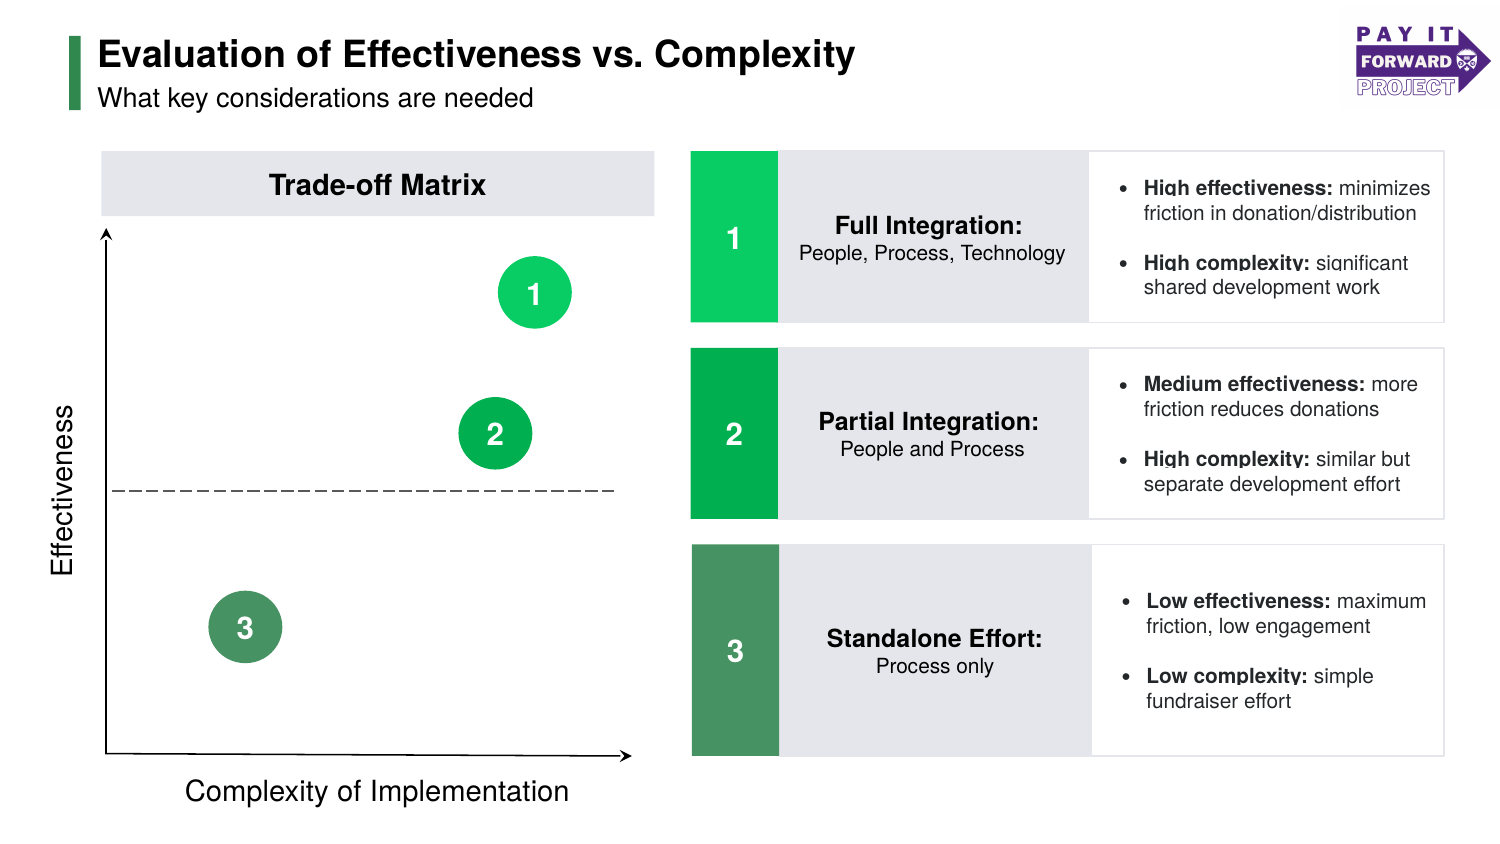

Evaluation of Effectiveness vs. Complexity

What key considerations are needed
Trade-off Matrix
High effectiveness: minimizes friction in donation/distribution
High complexity: significant shared development work
1
Full Integration:
People, Process, Technology
1
Partial Integration:
People and Process
2
Medium effectiveness: more friction reduces donations
High complexity: similar but separate development effort
Effectiveness
2
Standalone Effort:
Process only
3
Low effectiveness: maximum friction, low engagement
Low complexity: simple fundraiser effort
3
Complexity of Implementation